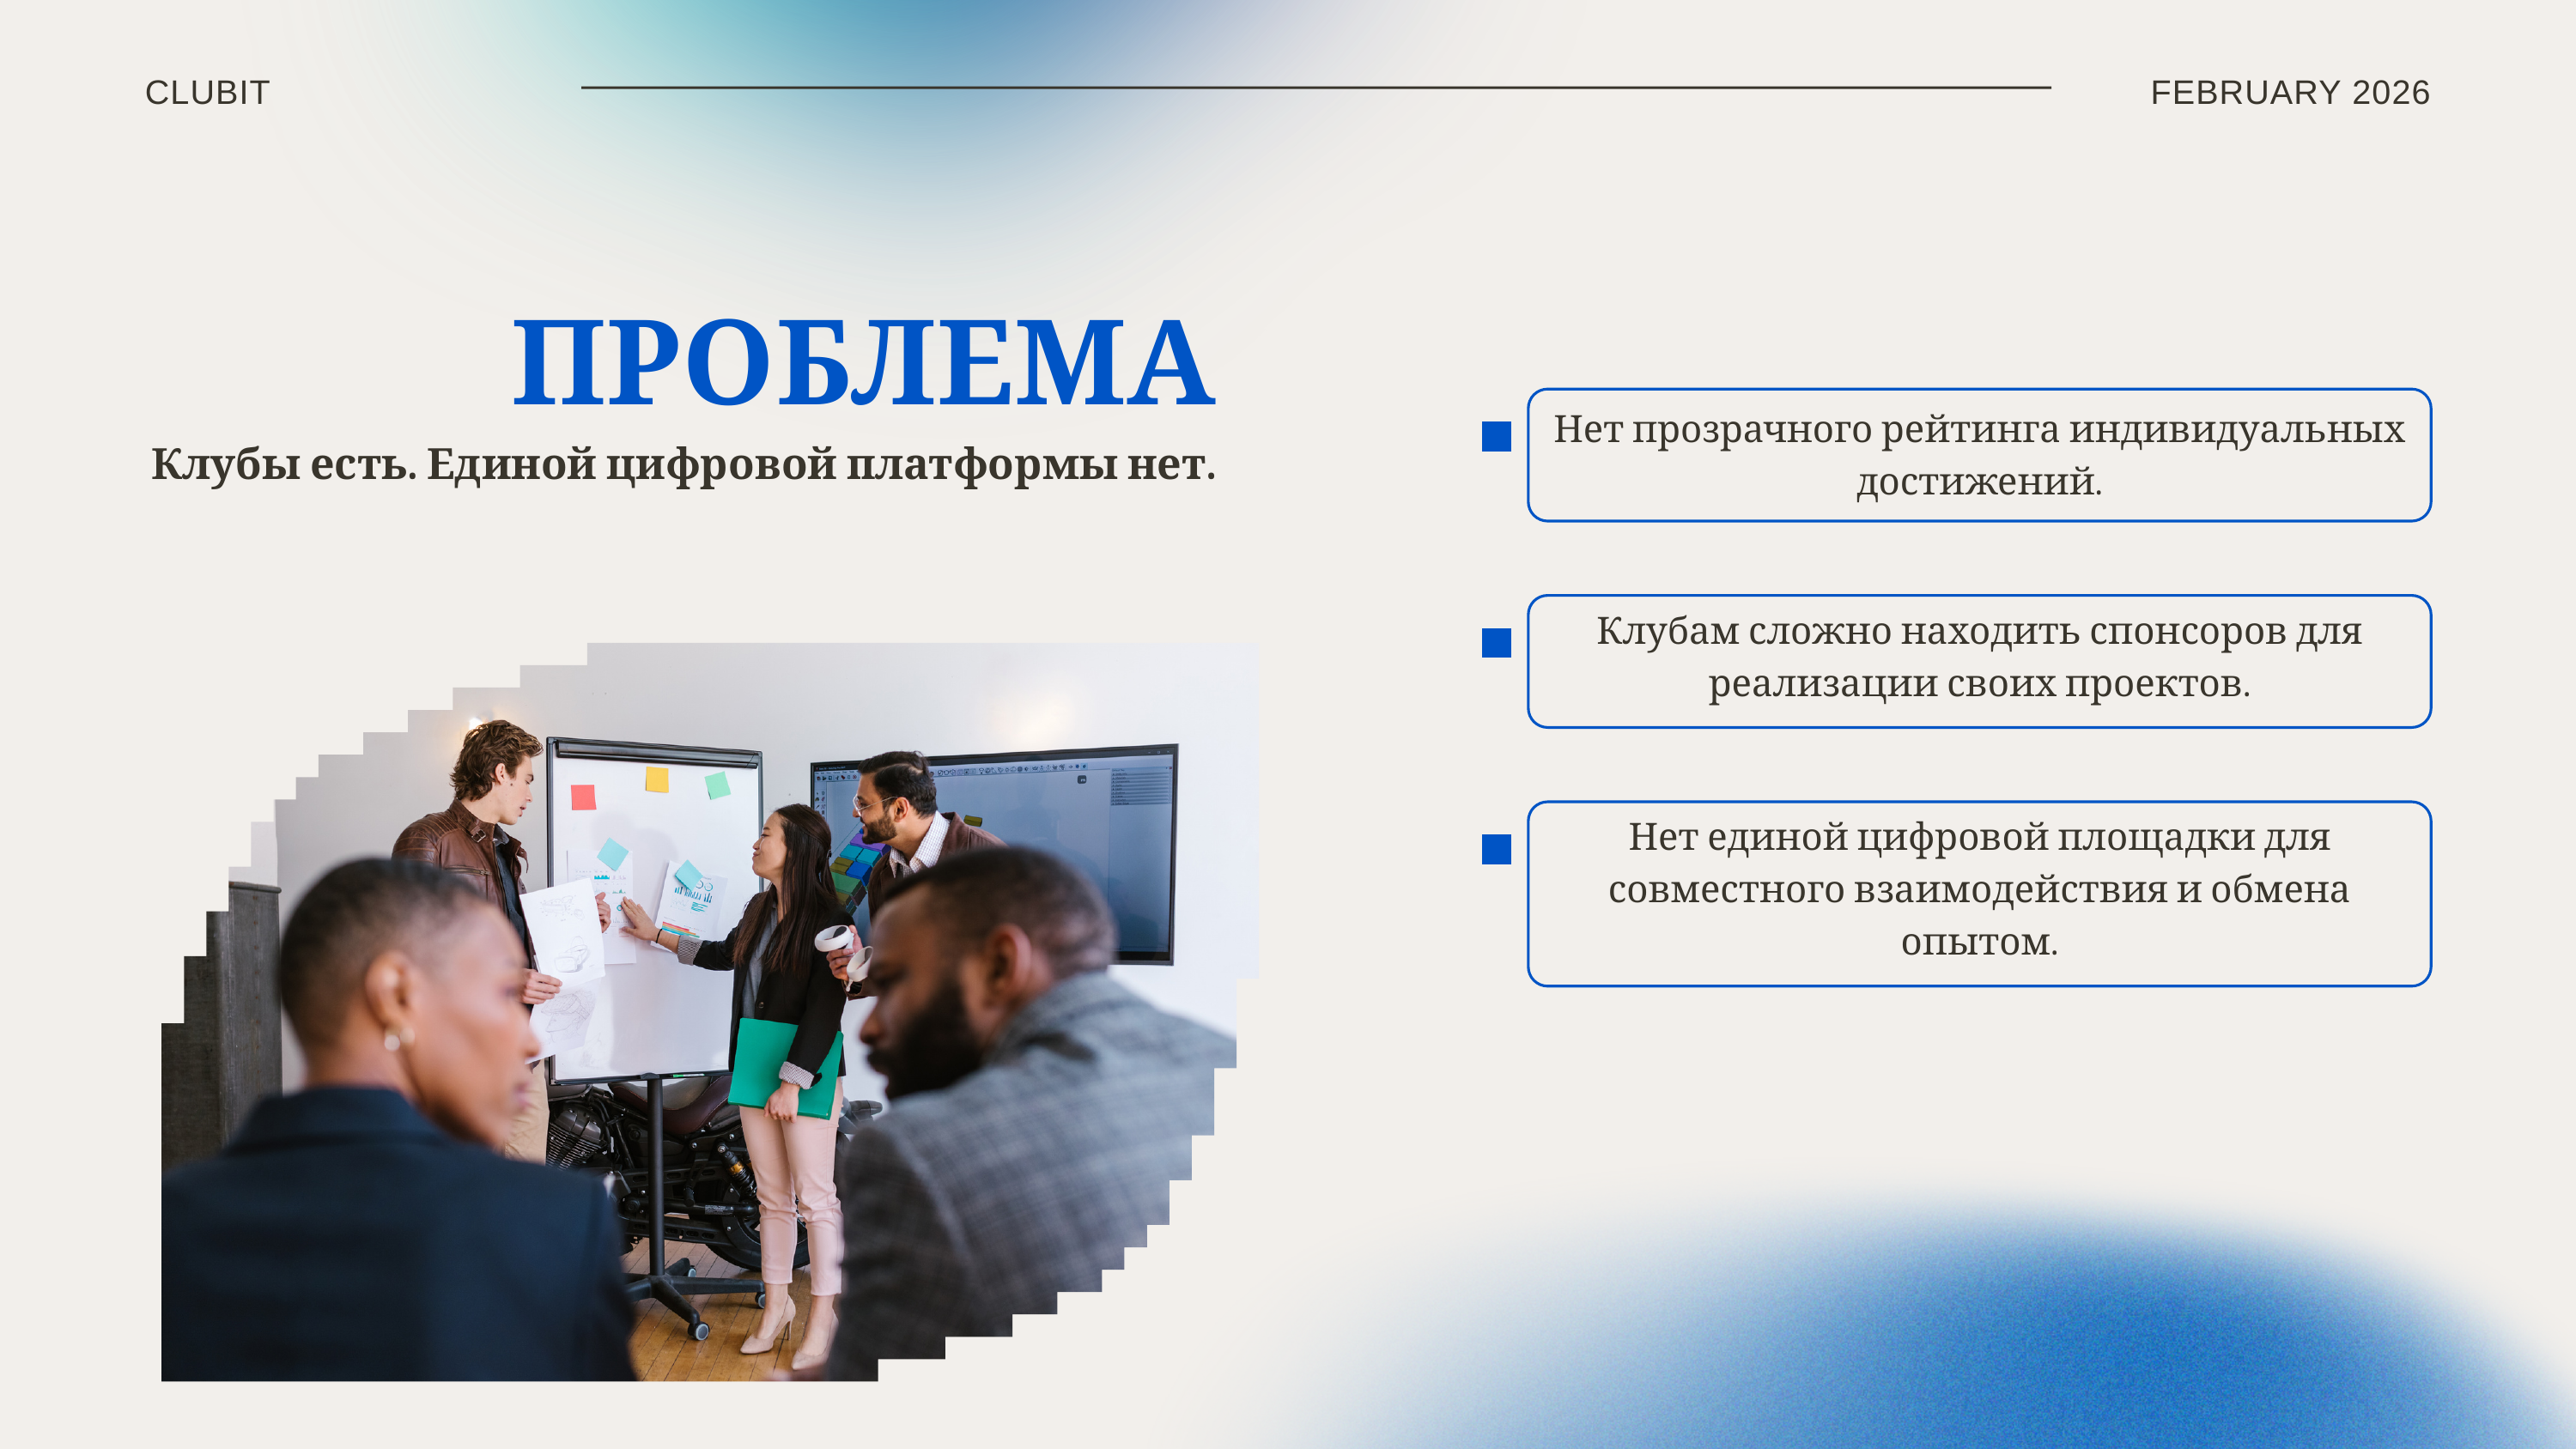

CLUBIT
FEBRUARY 2026

ПРОБЛЕМА

Нет прозрачного рейтинга индивидуальных достижений.

Клубы есть. Единой цифровой платформы нет.

Клубам сложно находить спонсоров для реализации своих проектов.

Нет единой цифровой площадки для совместного взаимодействия и обмена опытом.